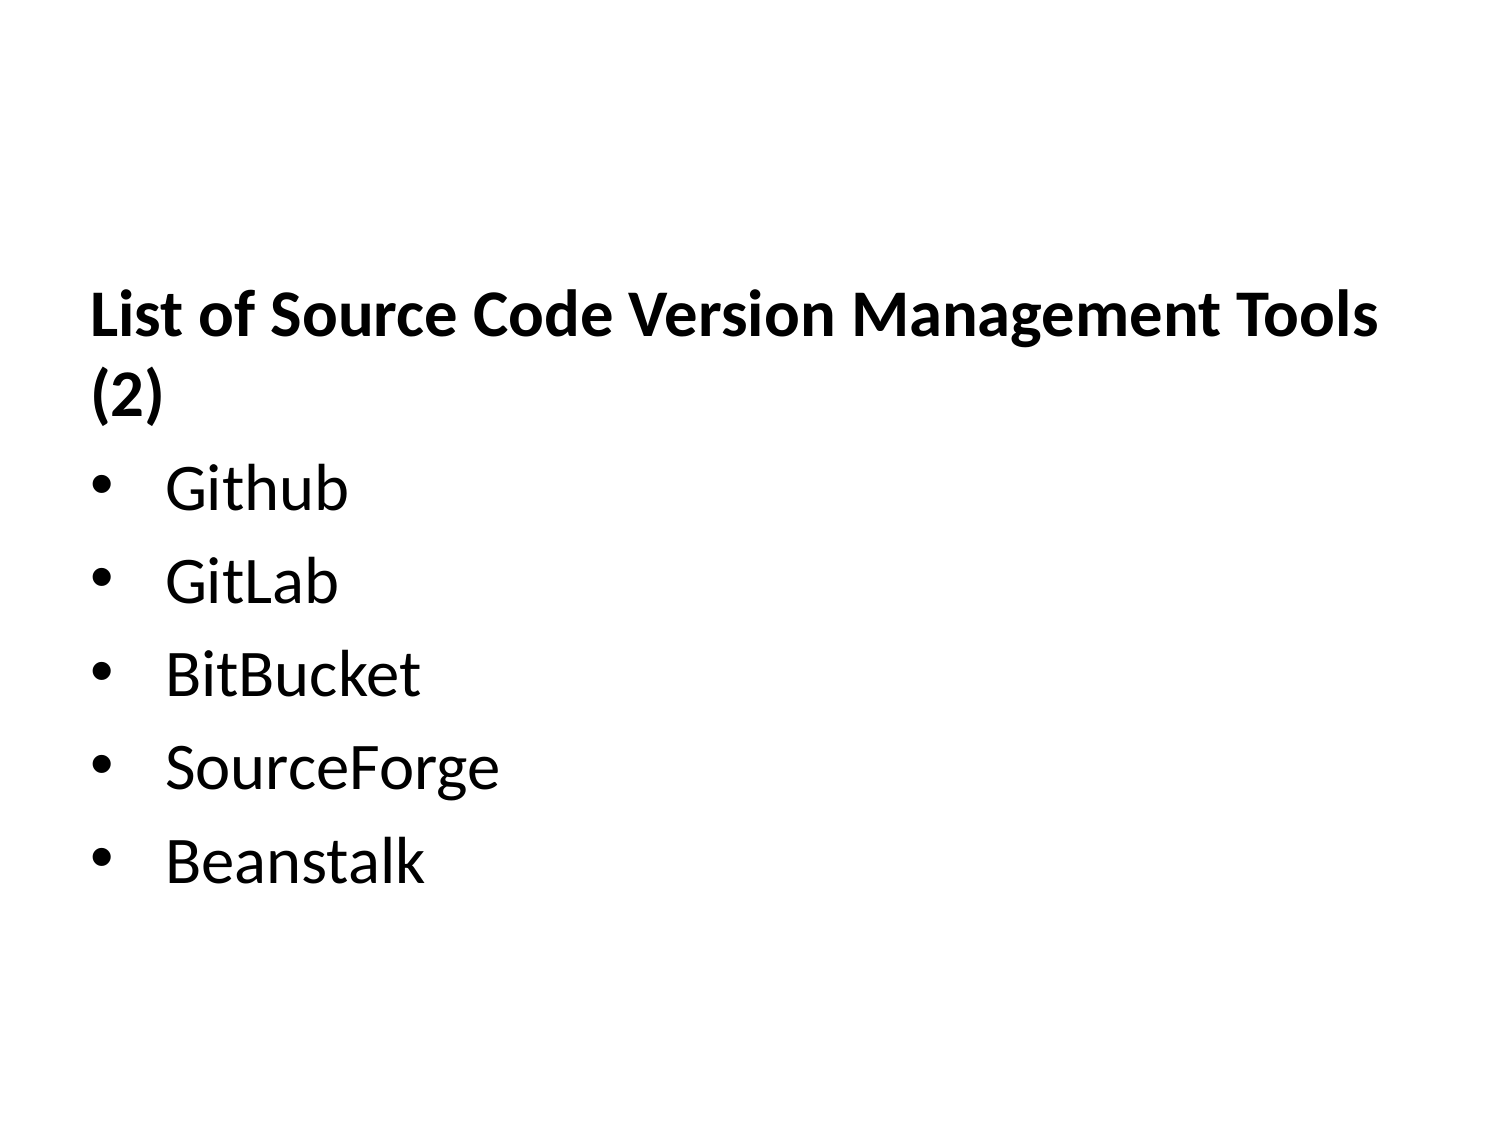

List of Source Code Version Management Tools (2)
Github
GitLab
BitBucket
SourceForge
Beanstalk